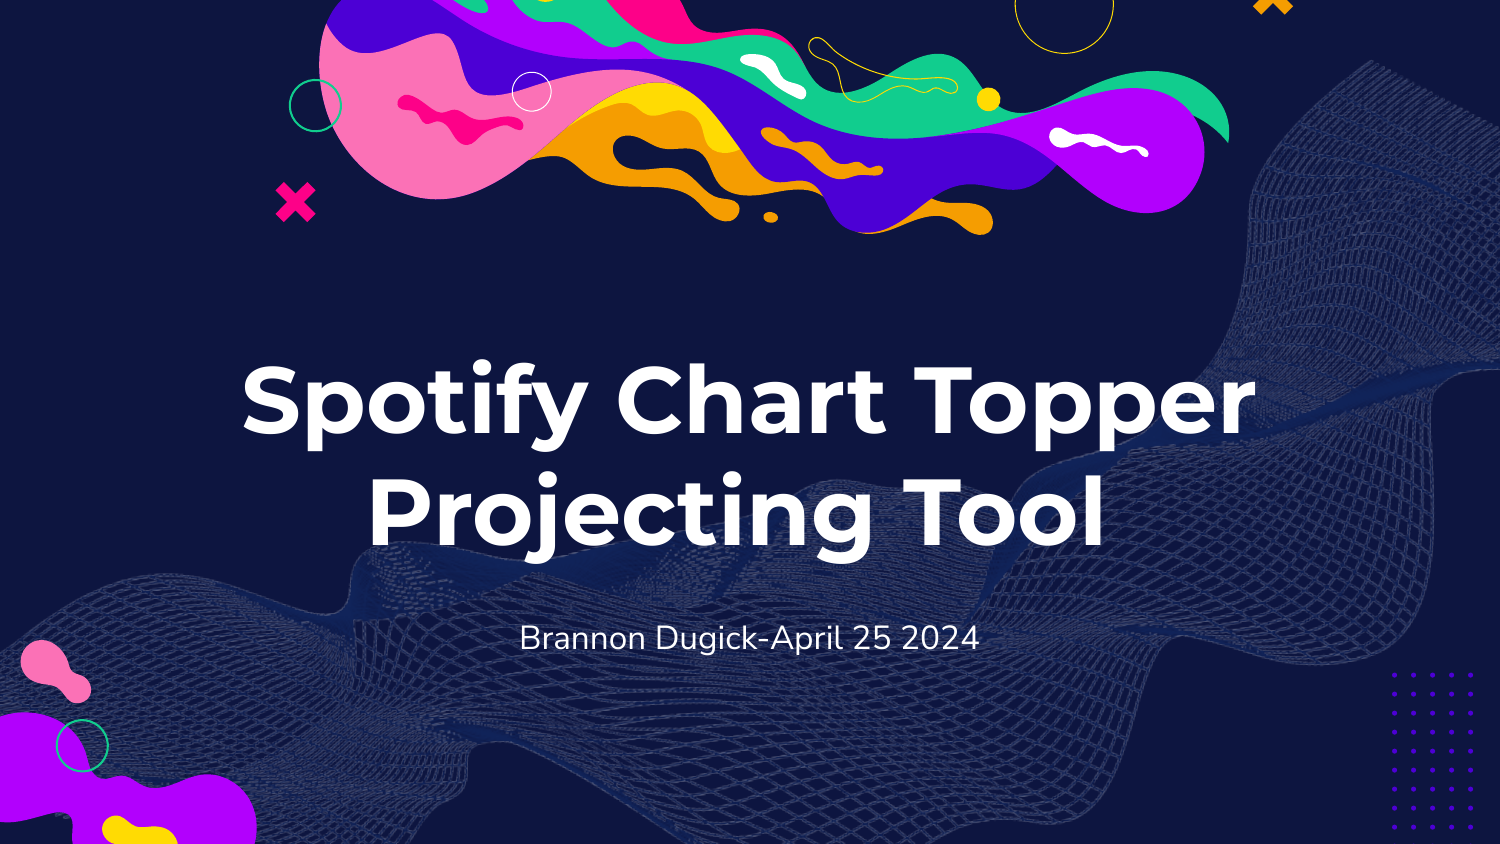

# Spotify Chart Topper Projecting Tool
Brannon Dugick-April 25 2024